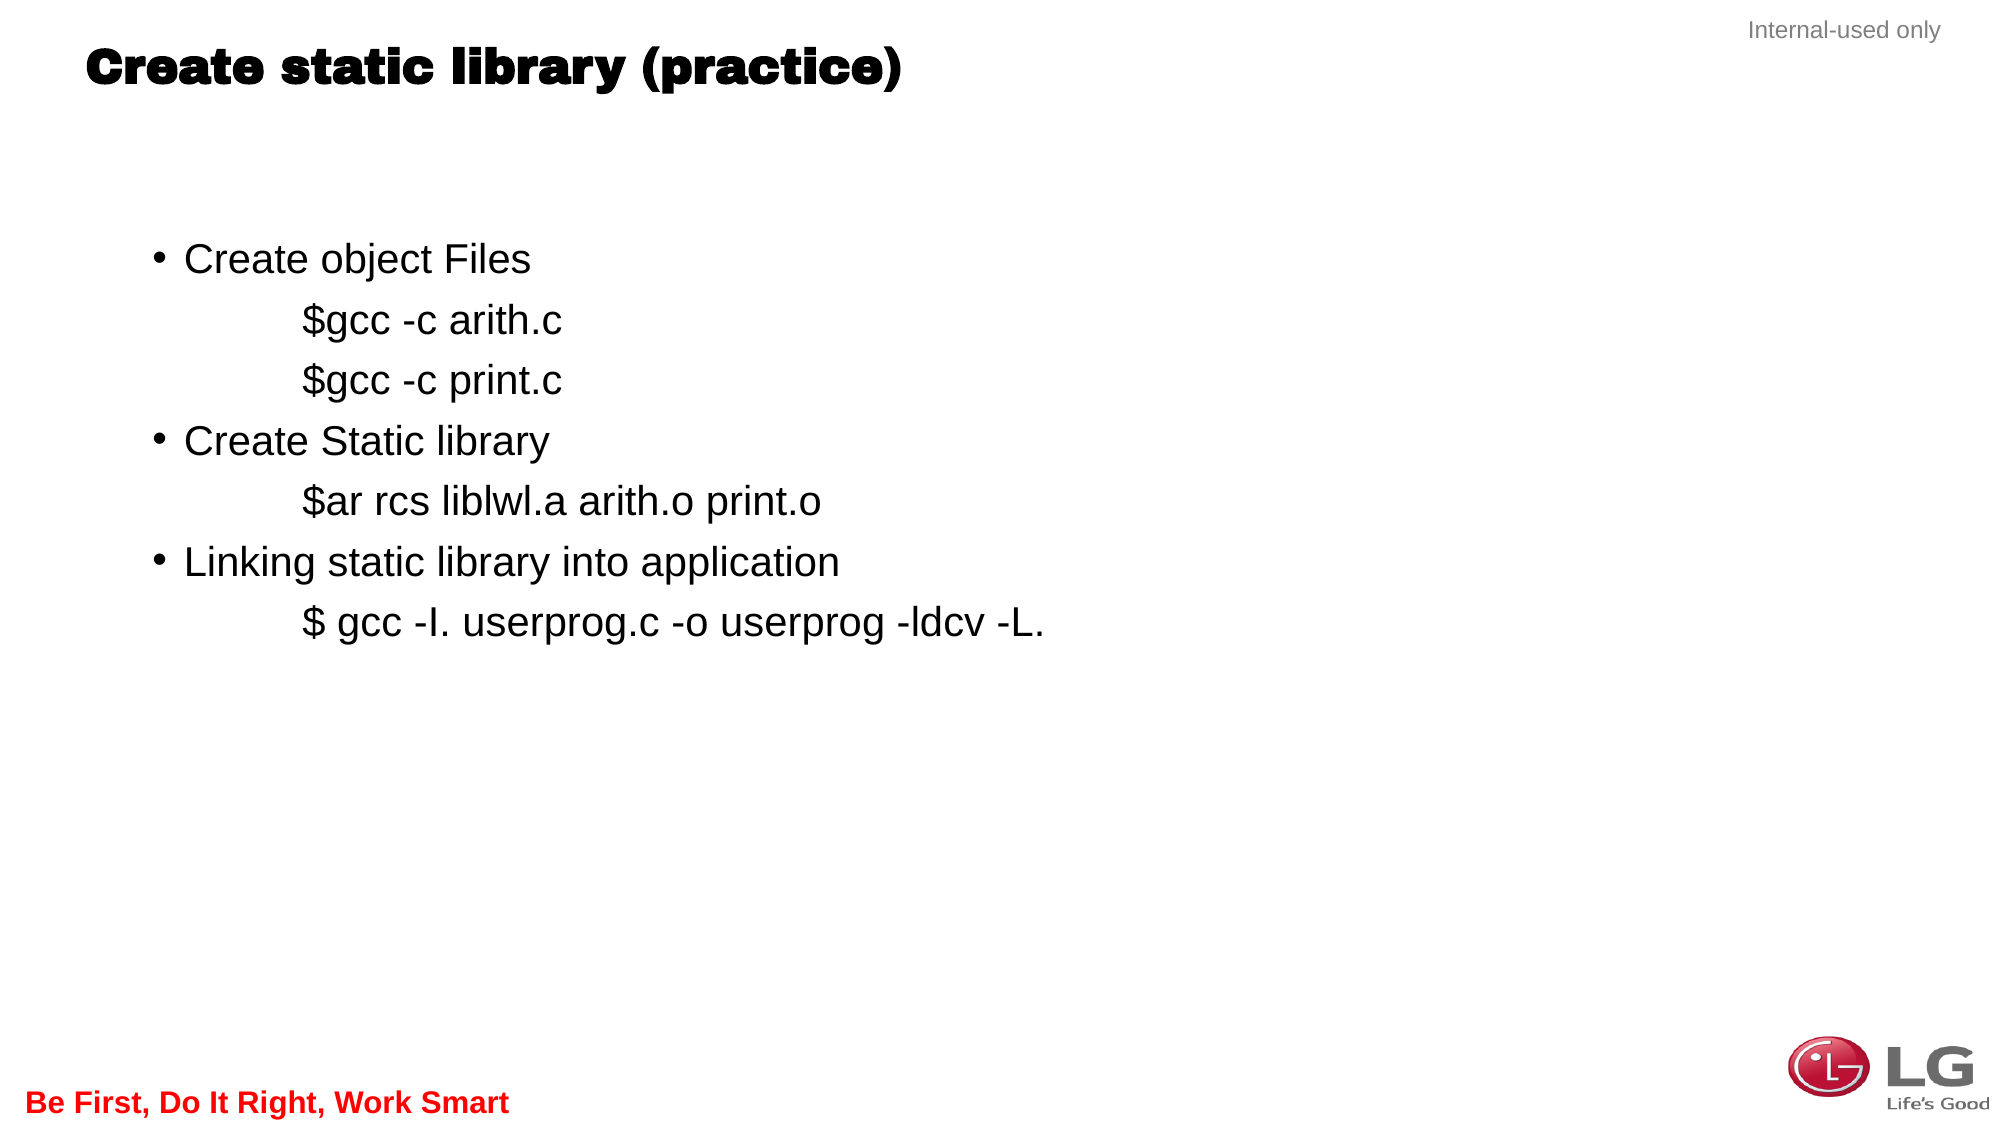

# Create static library (practice)

Create object Files
	$gcc -c arith.c
	$gcc -c print.c
Create Static library
	$ar rcs liblwl.a arith.o print.o
Linking static library into application
	$ gcc -I. userprog.c -o userprog -ldcv -L.